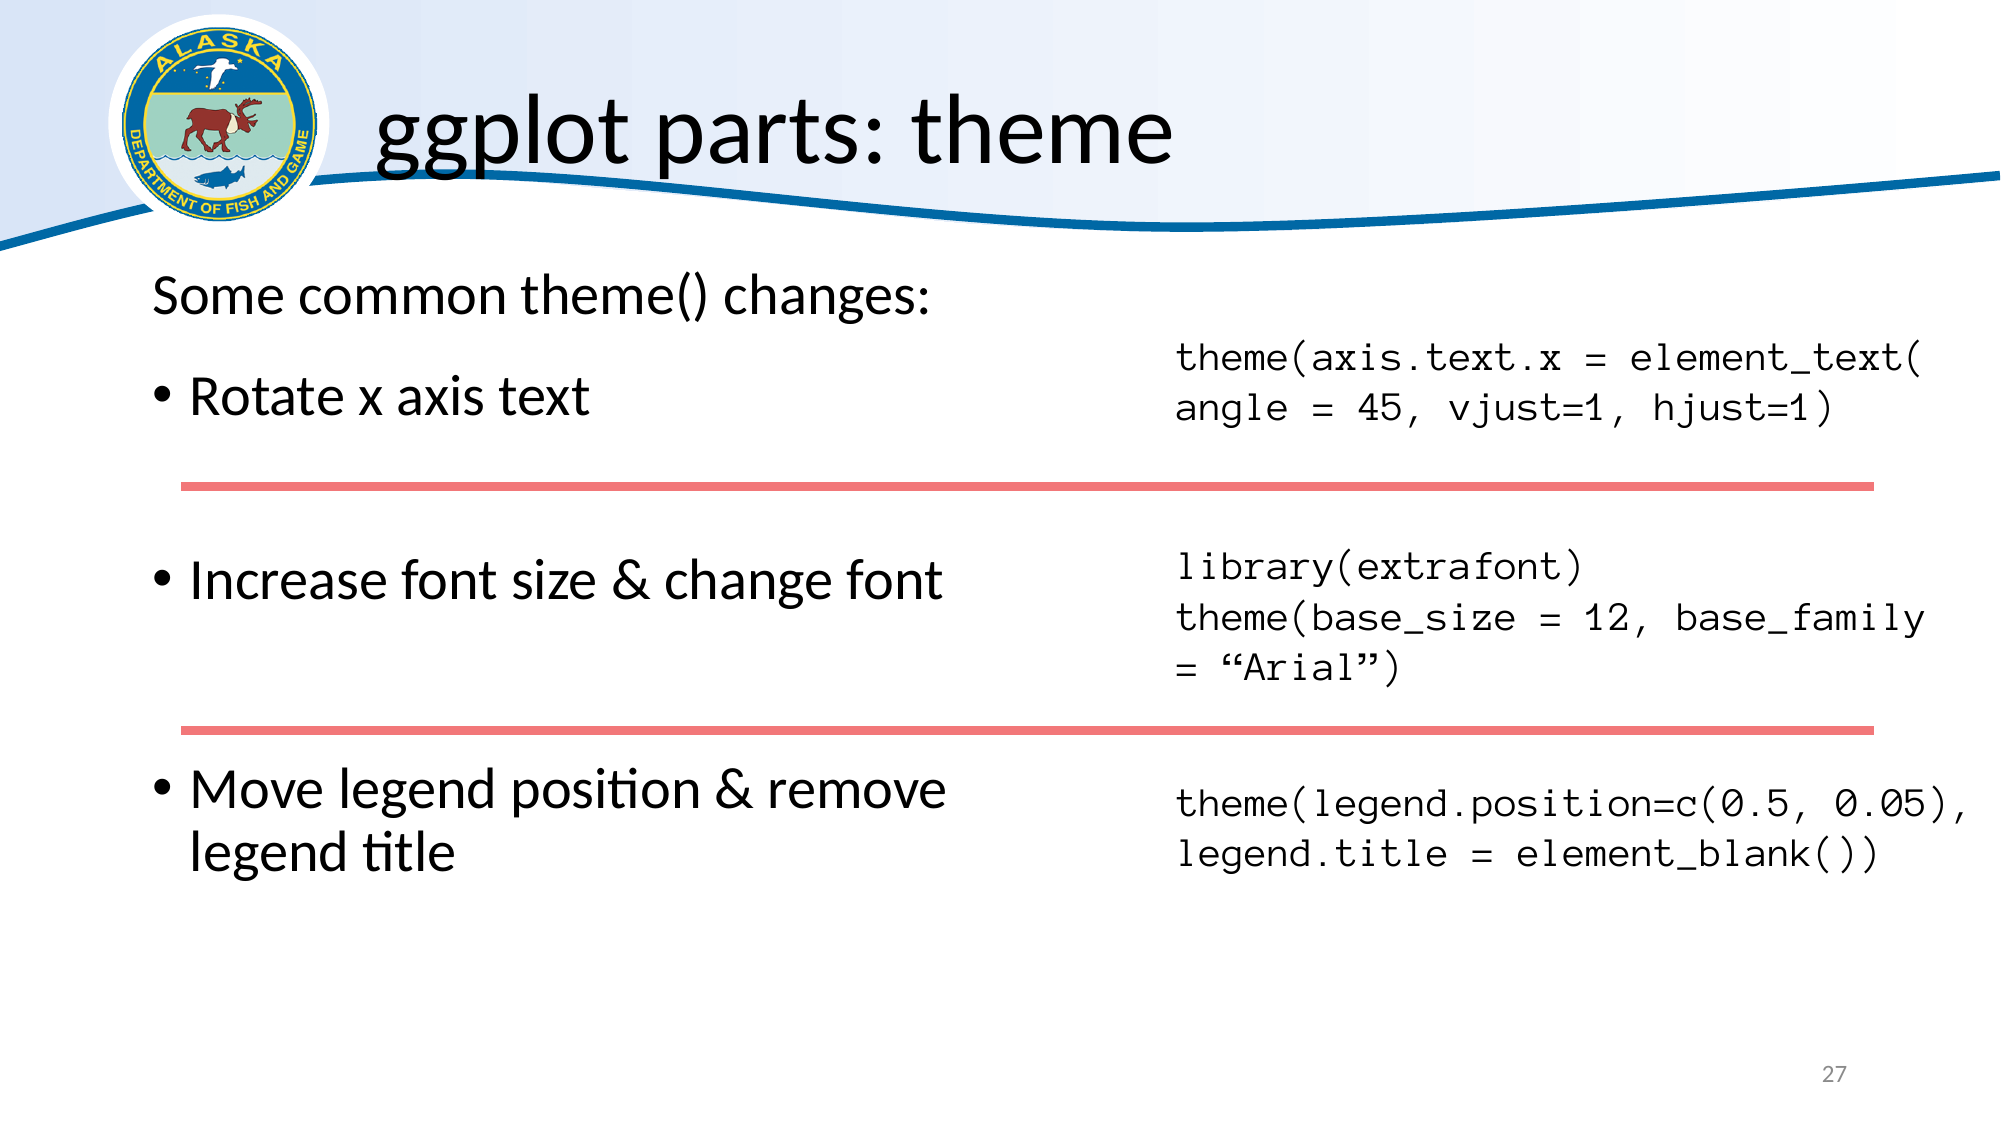

# ggplot parts: theme
Some common theme() changes:
Rotate x axis text

Increase font size & change font

Move legend position & remove legend title

theme(axis.text.x = element_text( angle = 45, vjust=1, hjust=1)
library(extrafont)
theme(base_size = 12, base_family = “Arial”)
theme(legend.position=c(0.5, 0.05), legend.title = element_blank())
27